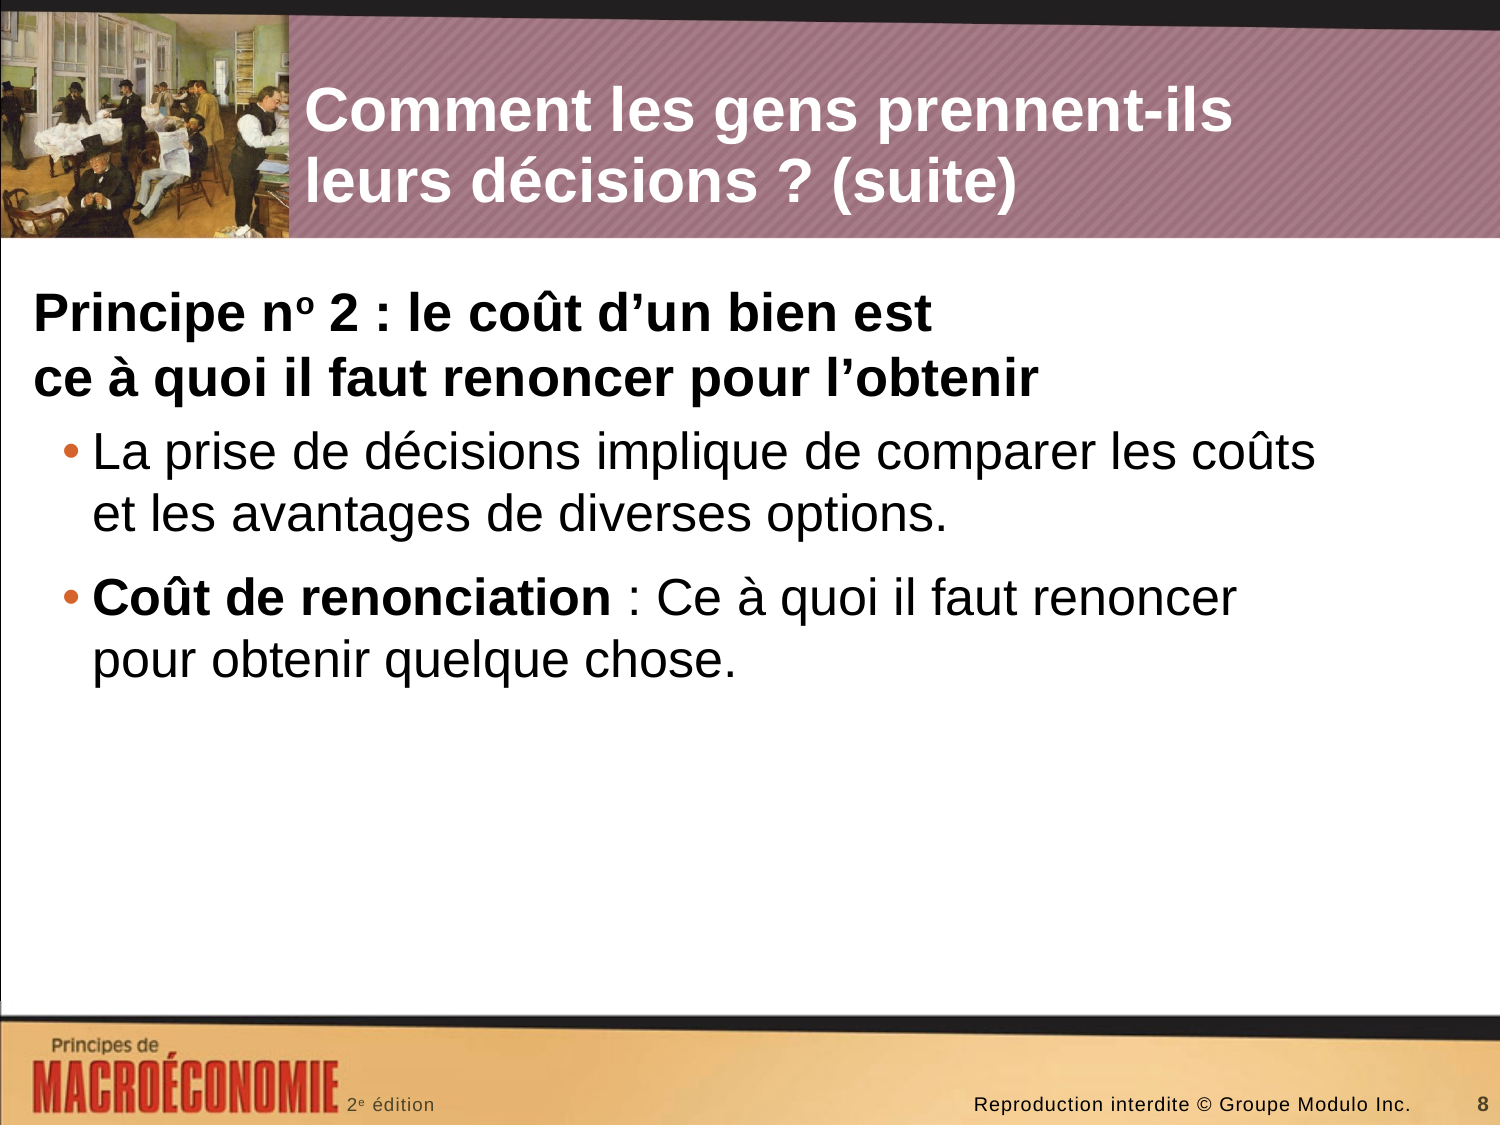

# Comment les gens prennent-ils leurs décisions ? (suite)
Principe no 2 : le coût d’un bien est
ce à quoi il faut renoncer pour l’obtenir
La prise de décisions implique de comparer les coûts    et les avantages de diverses options.
Coût de renonciation : Ce à quoi il faut renoncer      pour obtenir quelque chose.

8